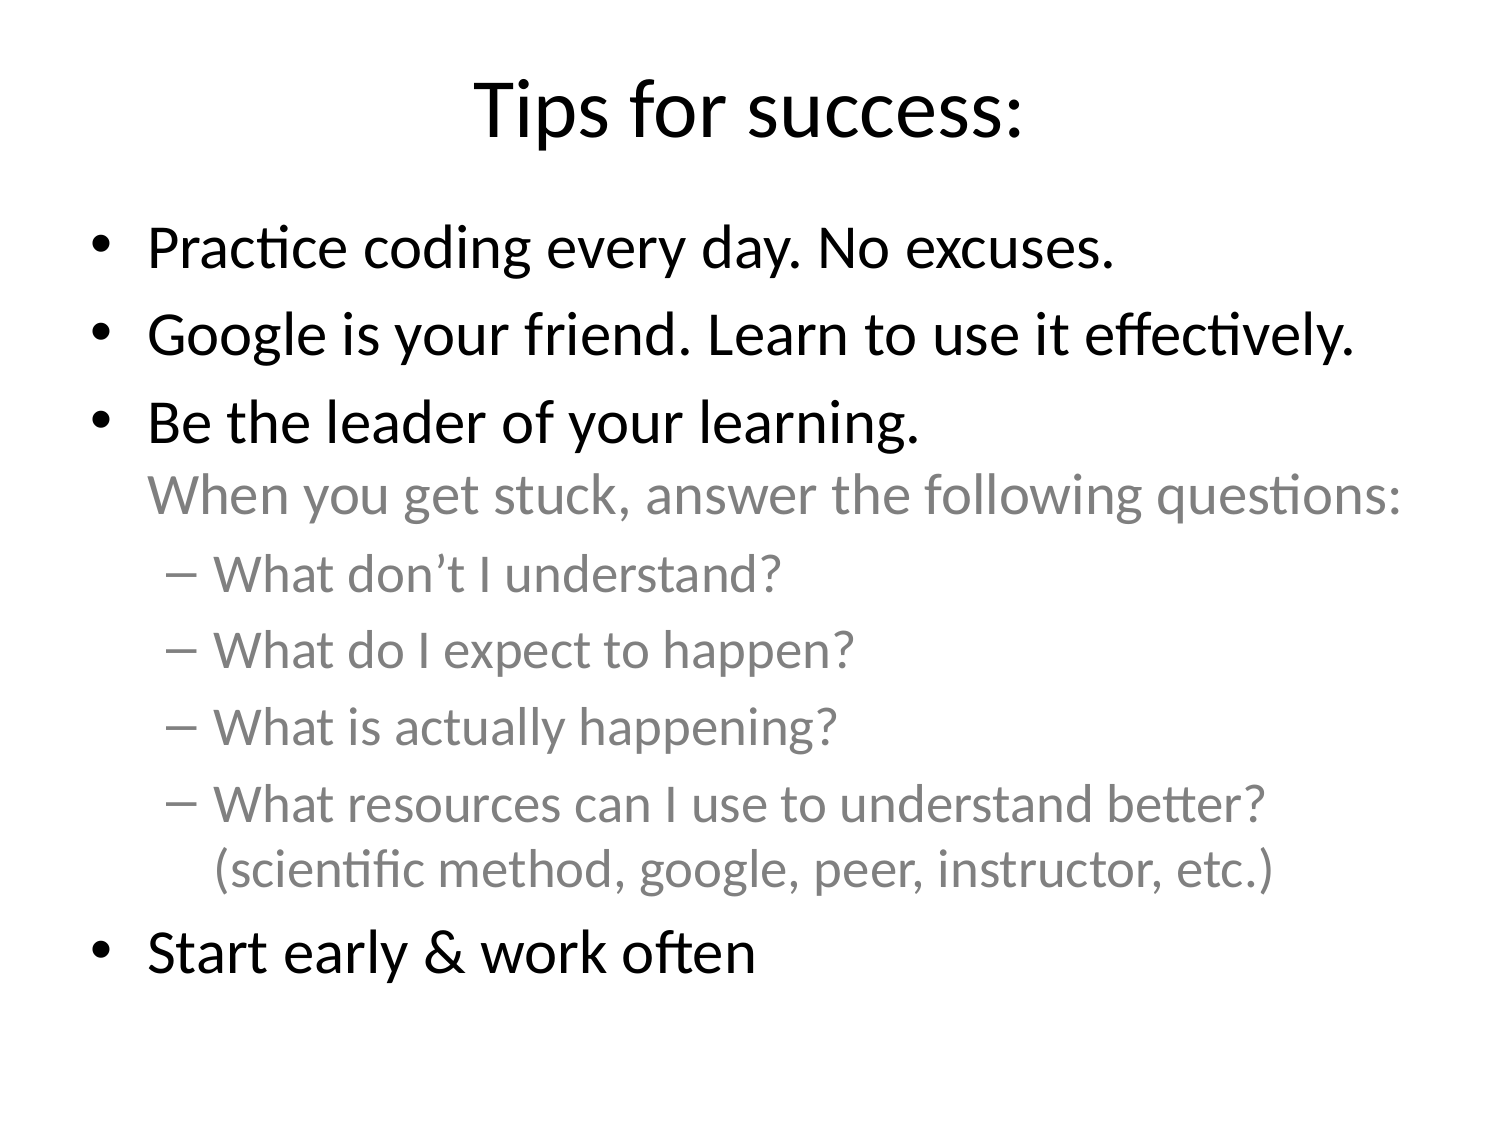

# Tips for success:
Practice coding every day. No excuses.
Google is your friend. Learn to use it effectively.
Be the leader of your learning.
When you get stuck, answer the following questions:
What don’t I understand?
What do I expect to happen?
What is actually happening?
What resources can I use to understand better?
(scientific method, google, peer, instructor, etc.)
Start early & work often